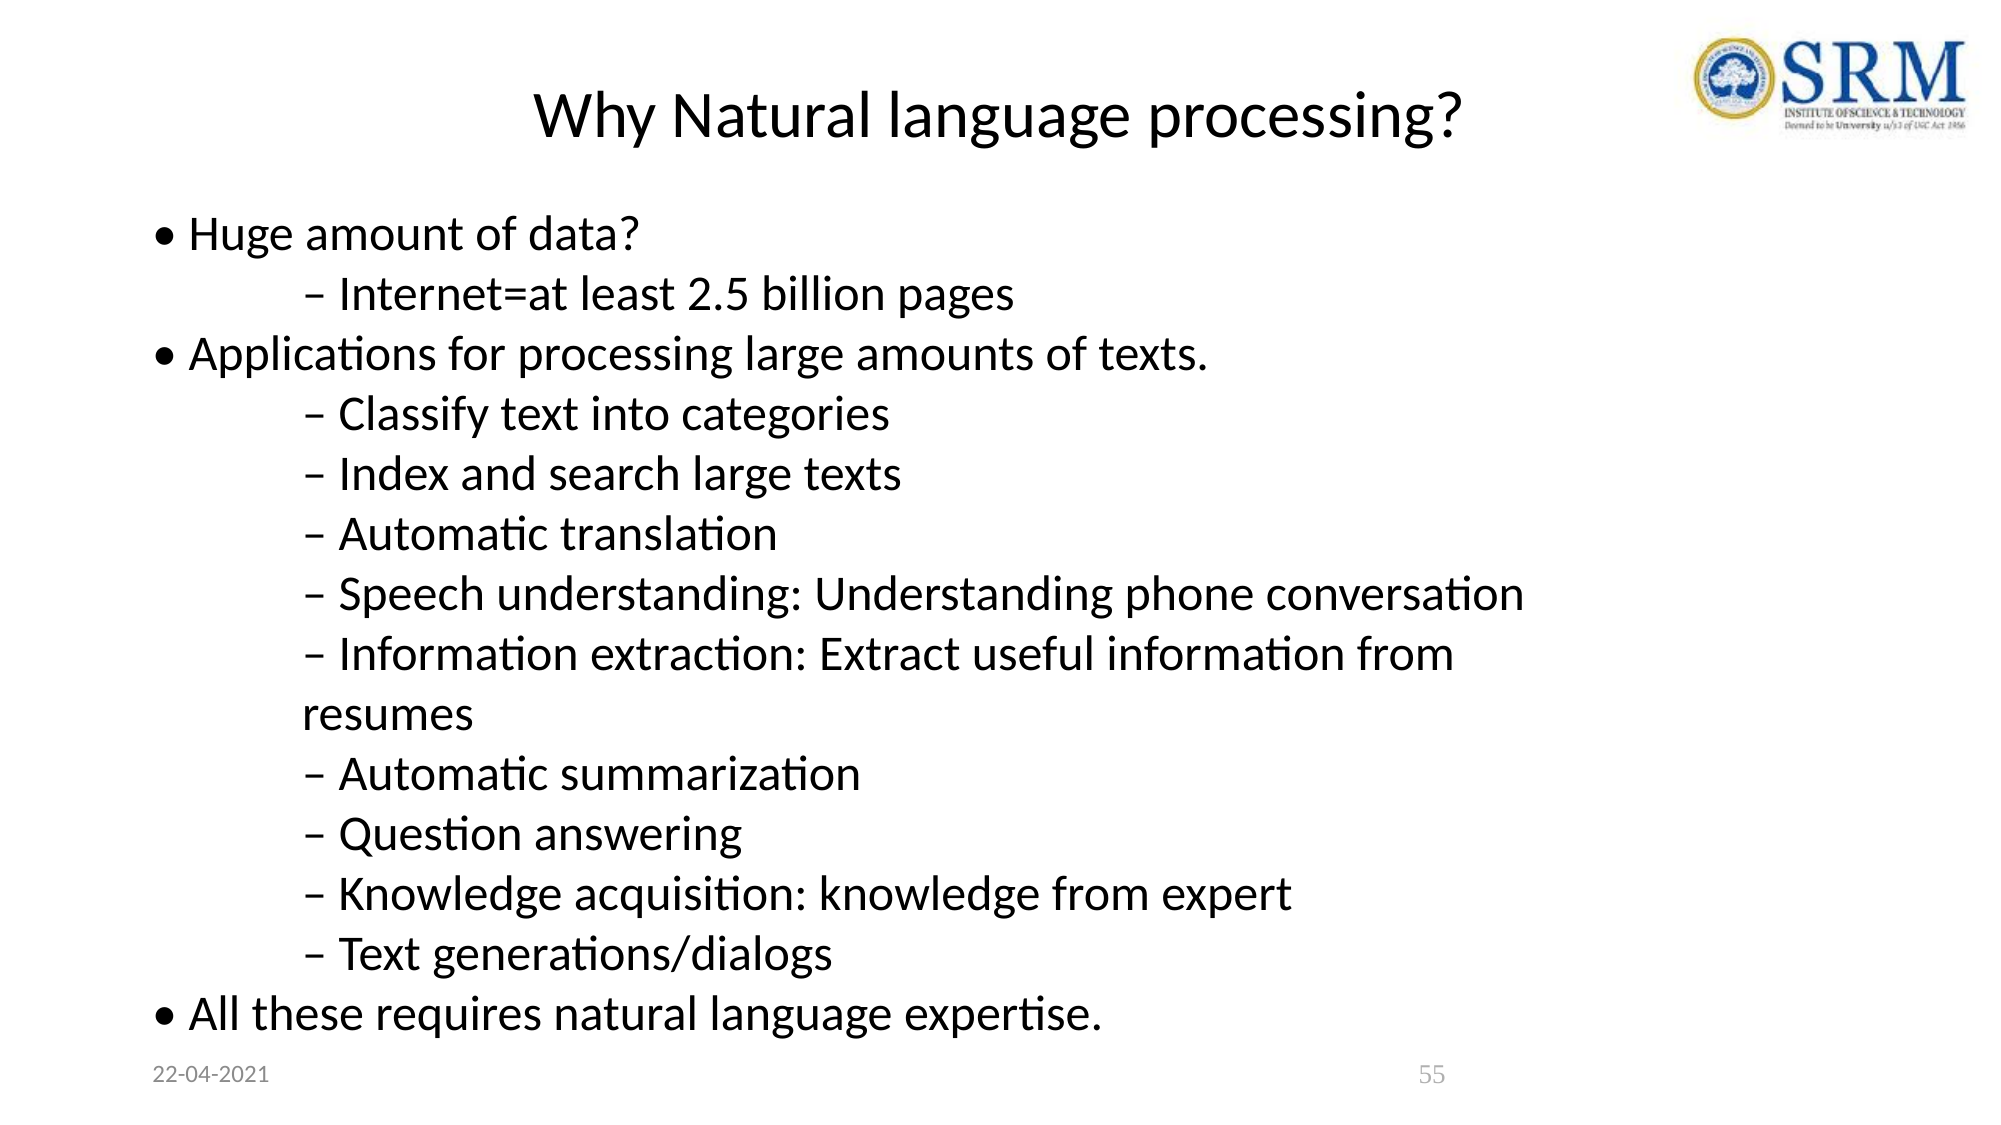

# Why Natural language processing?
• Huge amount of data?
	– Internet=at least 2.5 billion pages
• Applications for processing large amounts of texts.
	– Classify text into categories
	– Index and search large texts
	– Automatic translation
	– Speech understanding: Understanding phone conversation
	– Information extraction: Extract useful information from
	resumes
	– Automatic summarization
	– Question answering
	– Knowledge acquisition: knowledge from expert
	– Text generations/dialogs
• All these requires natural language expertise.
22-04-2021
55